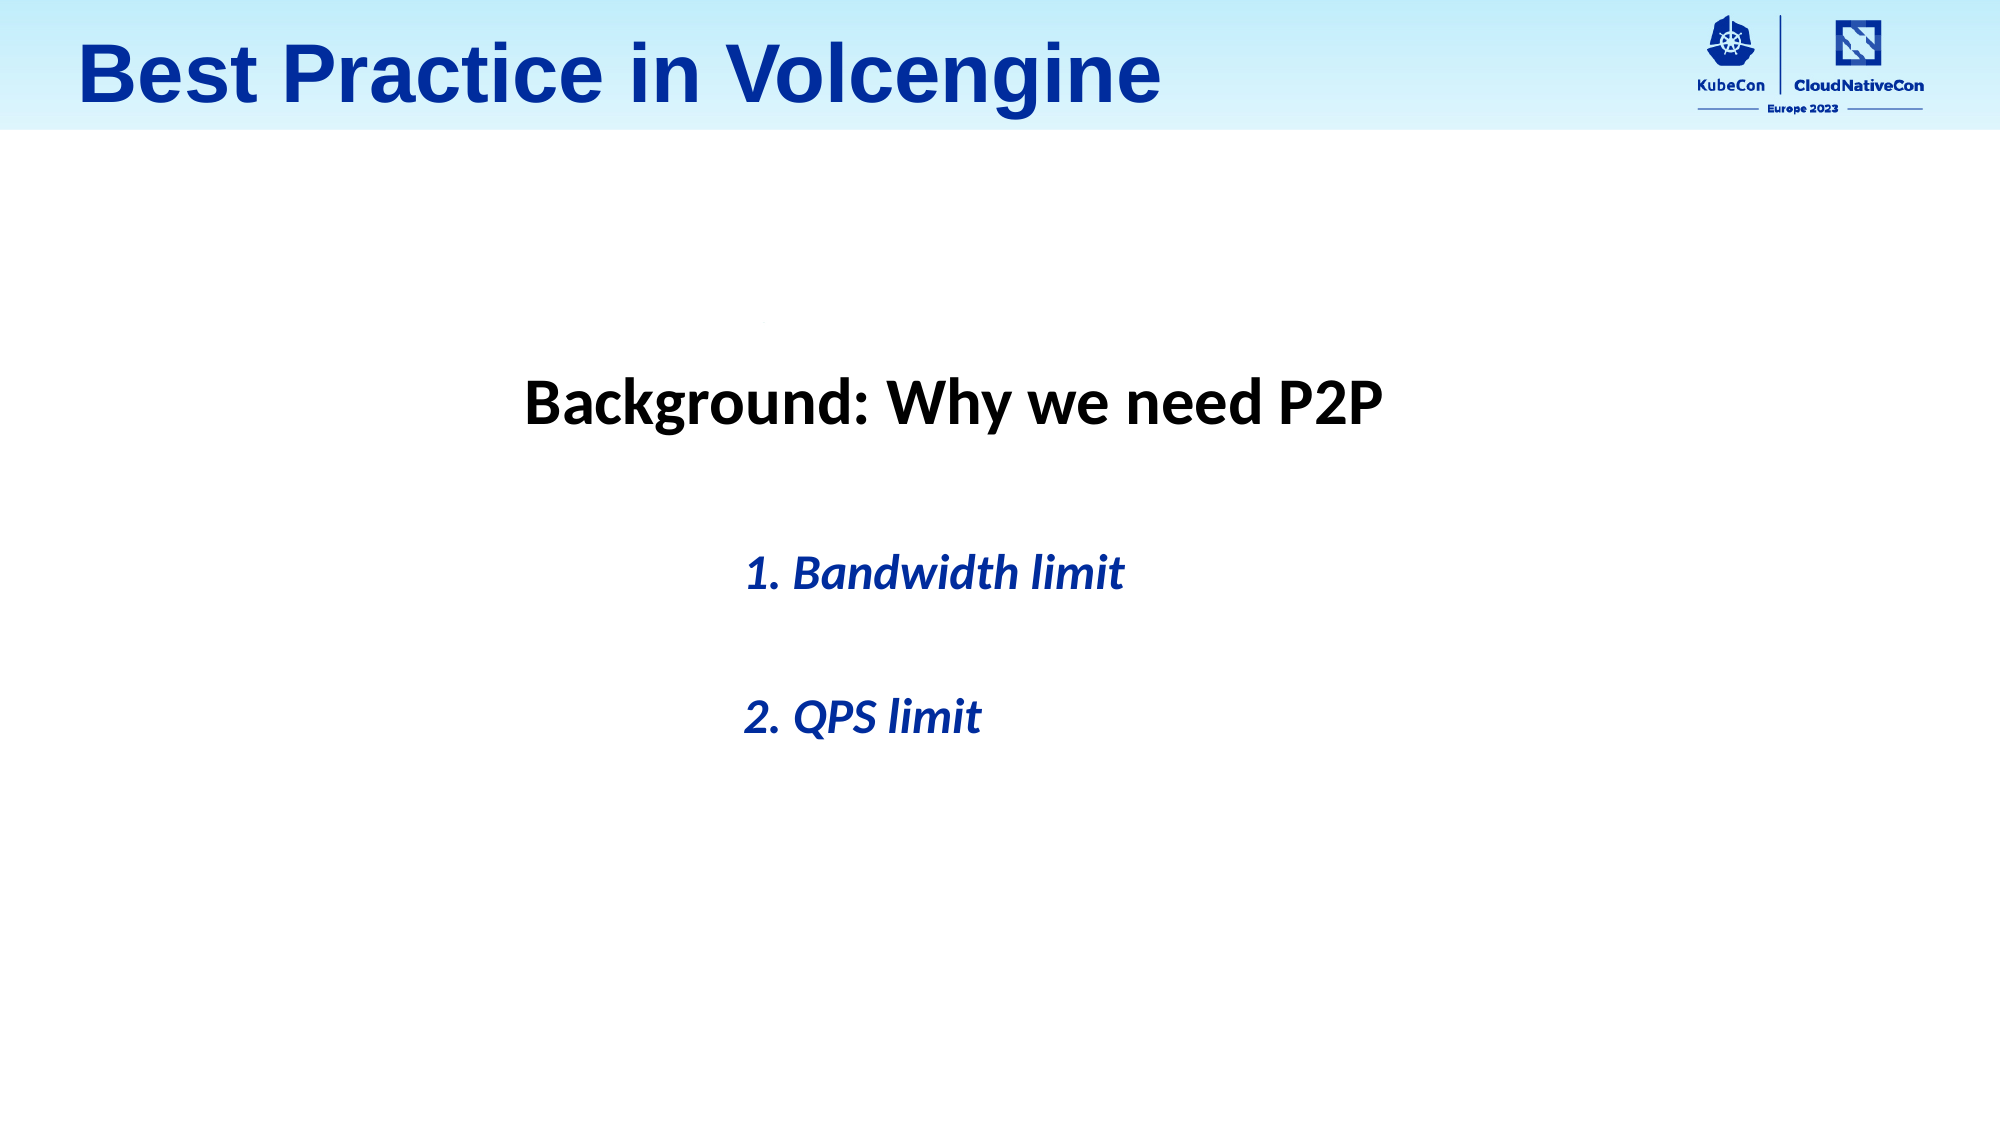

Best Practice in Volcengine
Background: Why we need P2P
1. Bandwidth limit

2. QPS limit